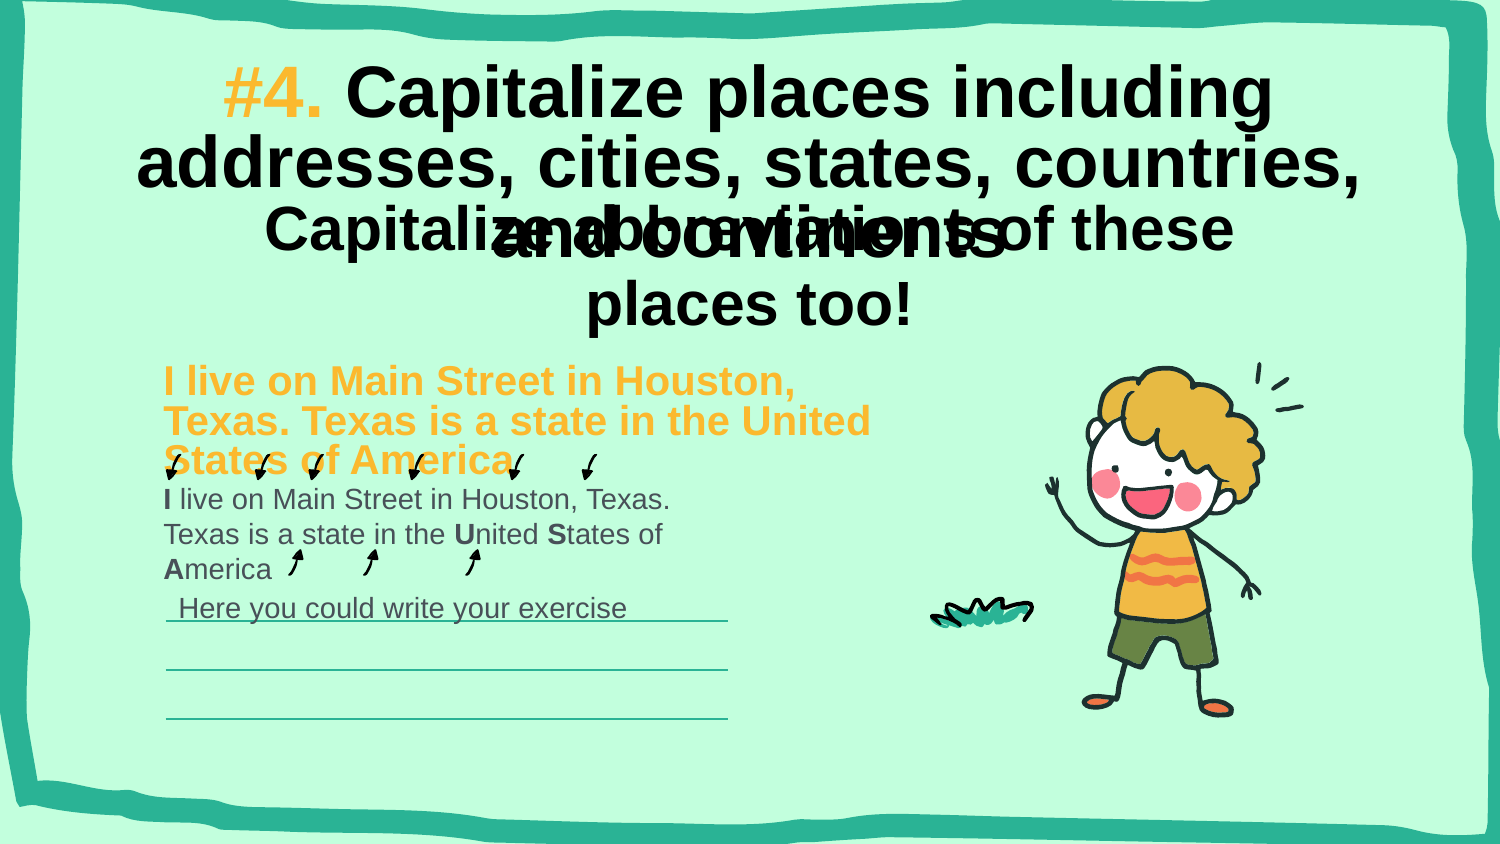

# #4. Capitalize places including addresses, cities, states, countries, and continents
Capitalize abbreviations of these places too!
I live on Main Street in Houston, Texas. Texas is a state in the United States of America

I live on Main Street in Houston, Texas. Texas is a state in the United States of America

Here you could write your exercise